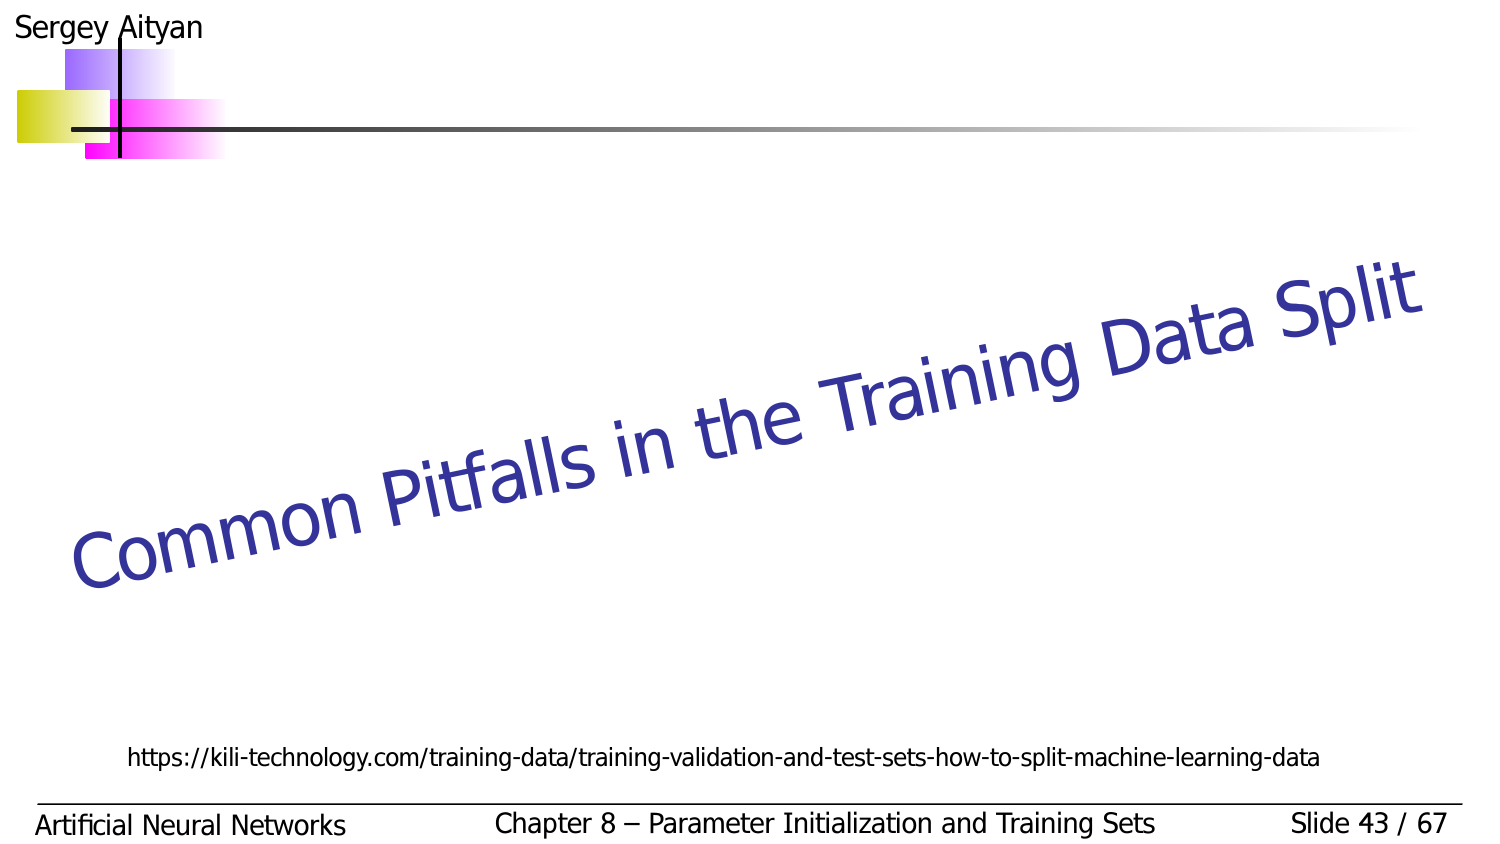

Common Pitfalls in the Training Data Split
https://kili-technology.com/training-data/training-validation-and-test-sets-how-to-split-machine-learning-data